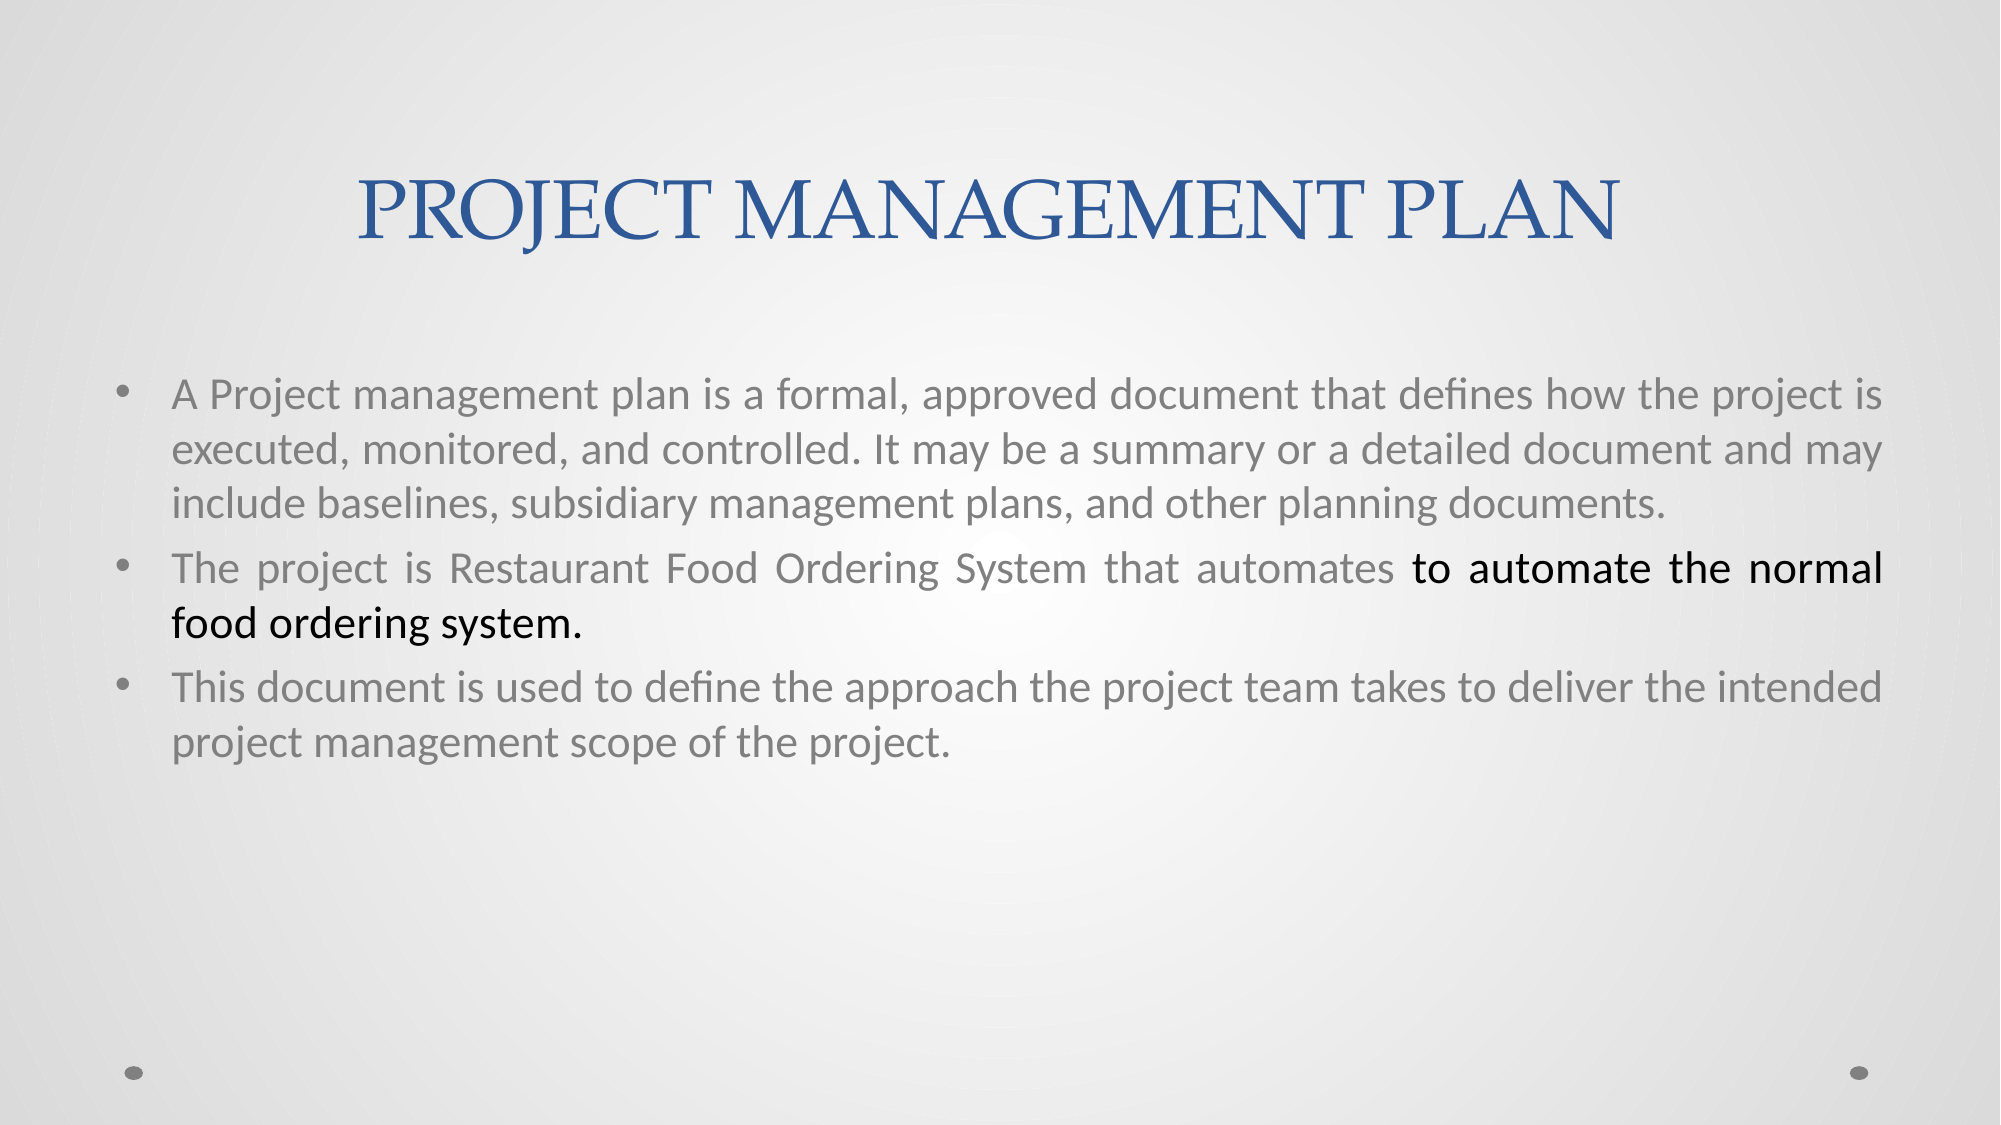

# PROJECT MANAGEMENT PLAN
A Project management plan is a formal, approved document that defines how the project is executed, monitored, and controlled. It may be a summary or a detailed document and may include baselines, subsidiary management plans, and other planning documents.
The project is Restaurant Food Ordering System that automates to automate the normal food ordering system.
This document is used to define the approach the project team takes to deliver the intended project management scope of the project.